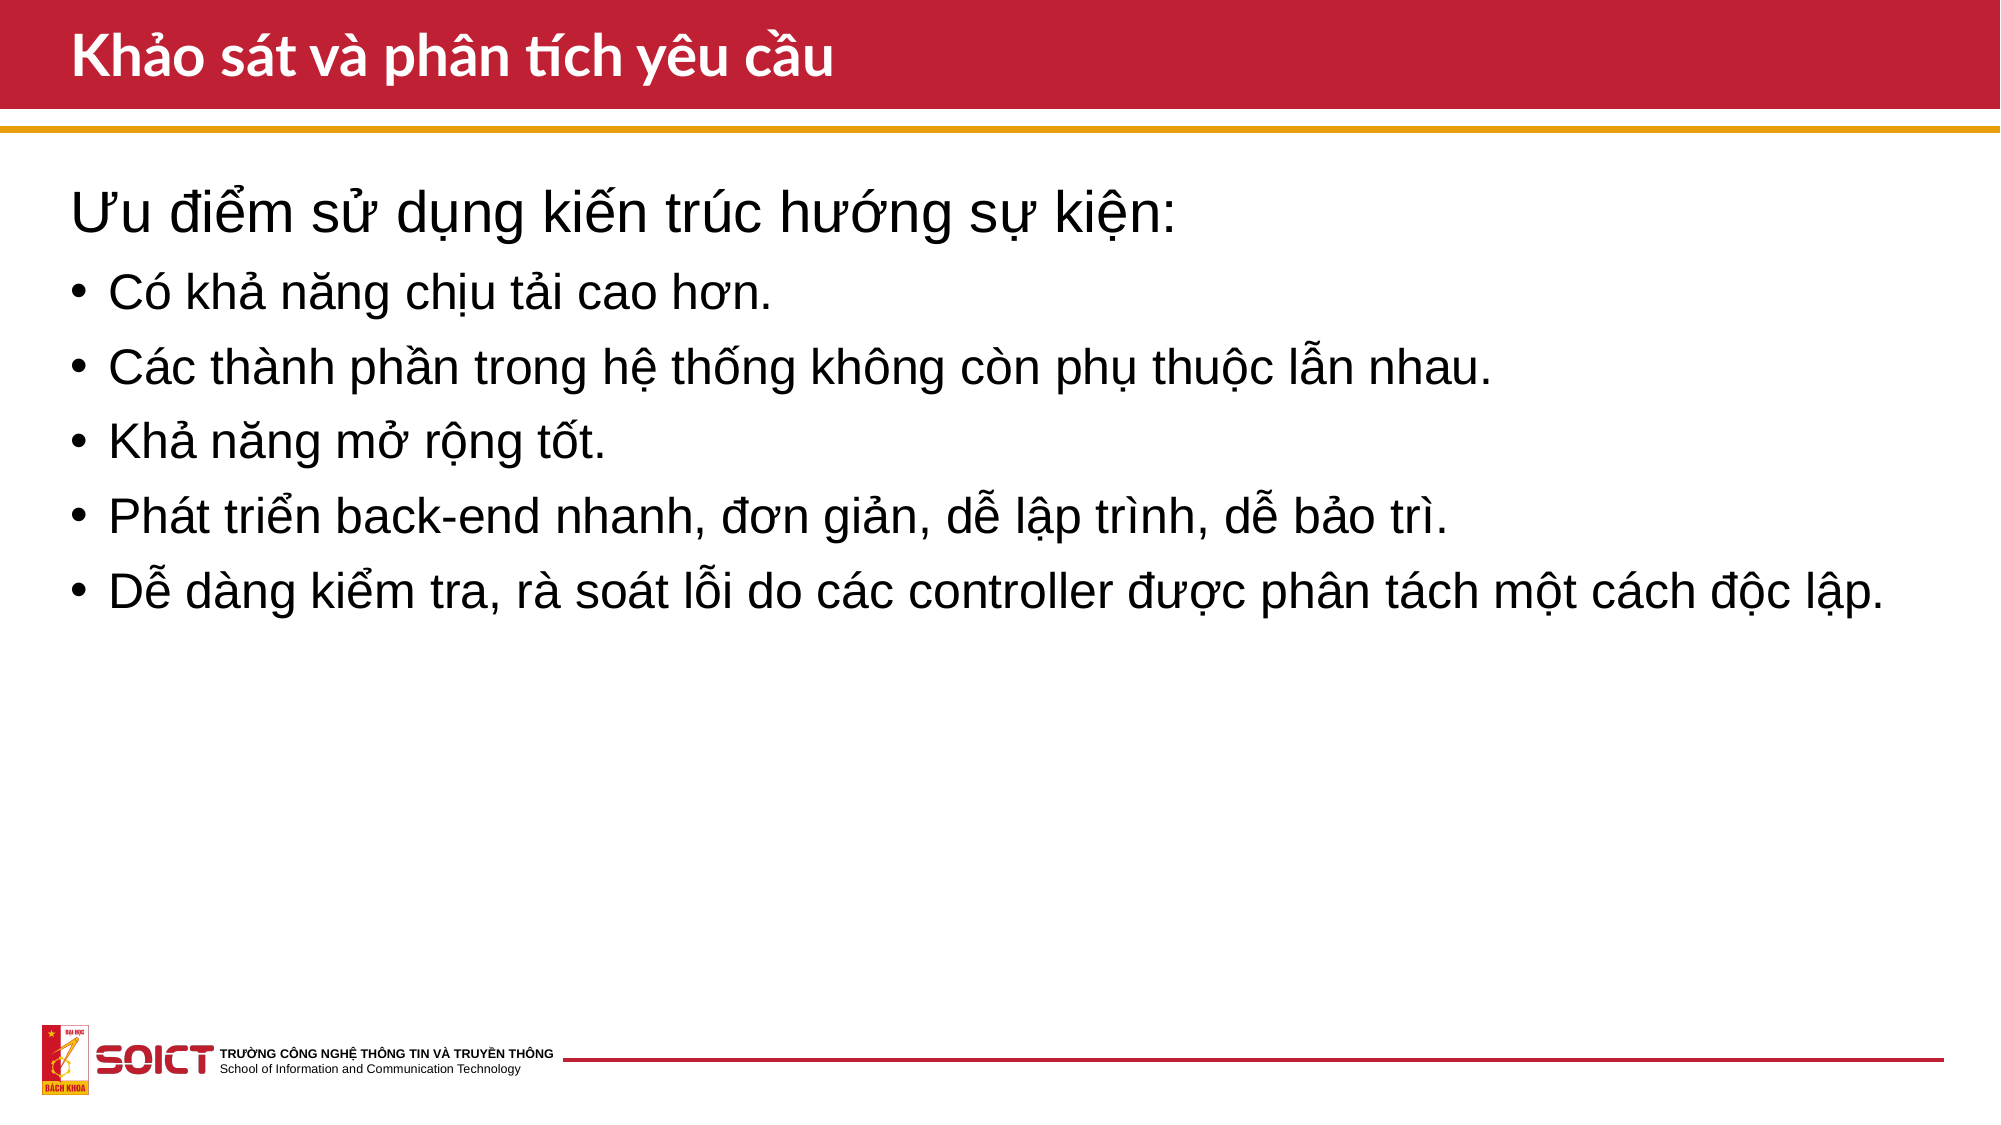

# Khảo sát và phân tích yêu cầu
Ưu điểm sử dụng kiến trúc hướng sự kiện:
Có khả năng chịu tải cao hơn.
Các thành phần trong hệ thống không còn phụ thuộc lẫn nhau.
Khả năng mở rộng tốt.
Phát triển back-end nhanh, đơn giản, dễ lập trình, dễ bảo trì.
Dễ dàng kiểm tra, rà soát lỗi do các controller được phân tách một cách độc lập.